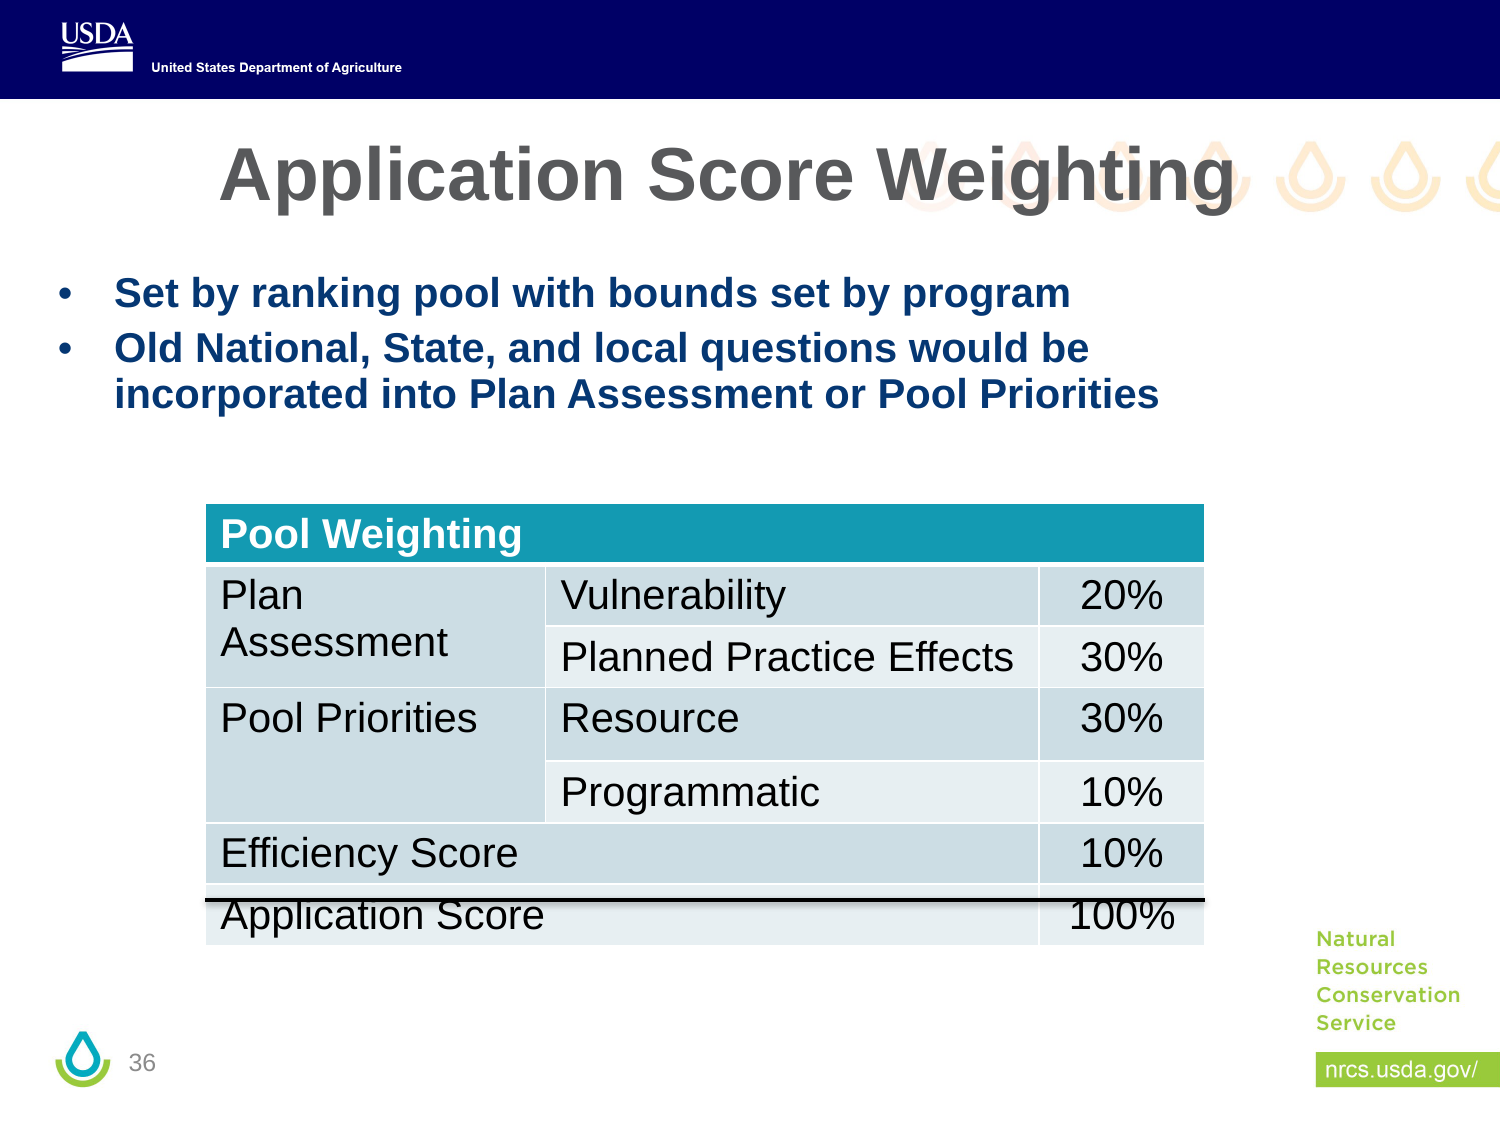

# Application Score Weighting
Set by ranking pool with bounds set by program
Old National, State, and local questions would be incorporated into Plan Assessment or Pool Priorities
| Pool Weighting |  |  |
| --- | --- | --- |
| Plan Assessment | Vulnerability | 20% |
|  | Planned Practice Effects | 30% |
| Pool Priorities | Resource | 30% |
|  | Programmatic | 10% |
| Efficiency Score |  | 10% |
| Application Score |  | 100% |
36